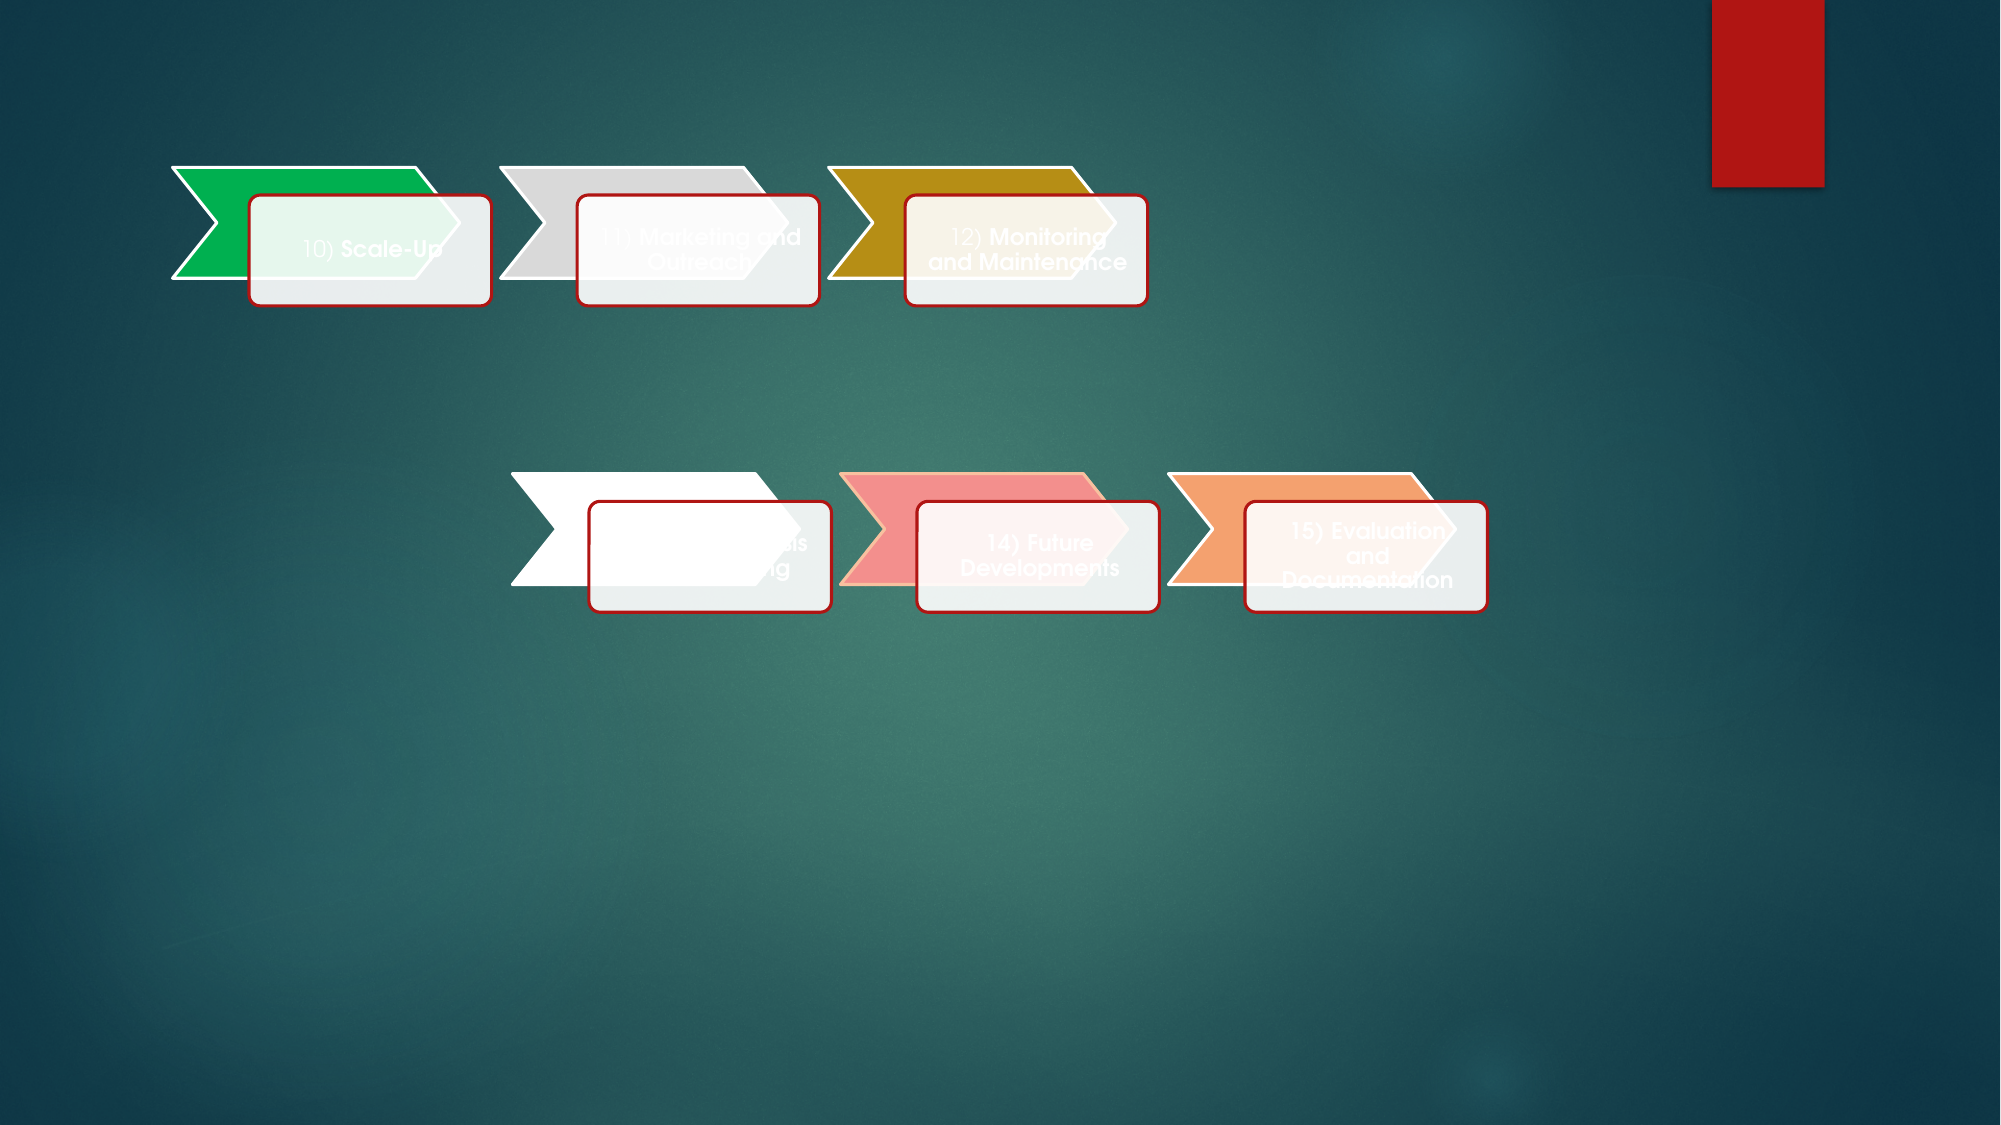

10) Scale-Up
11) Marketing and Outreach
12) Monitoring and Maintenance
13) Data Analysis and Reporting
14) Future Developments
15) Evaluation and Documentation